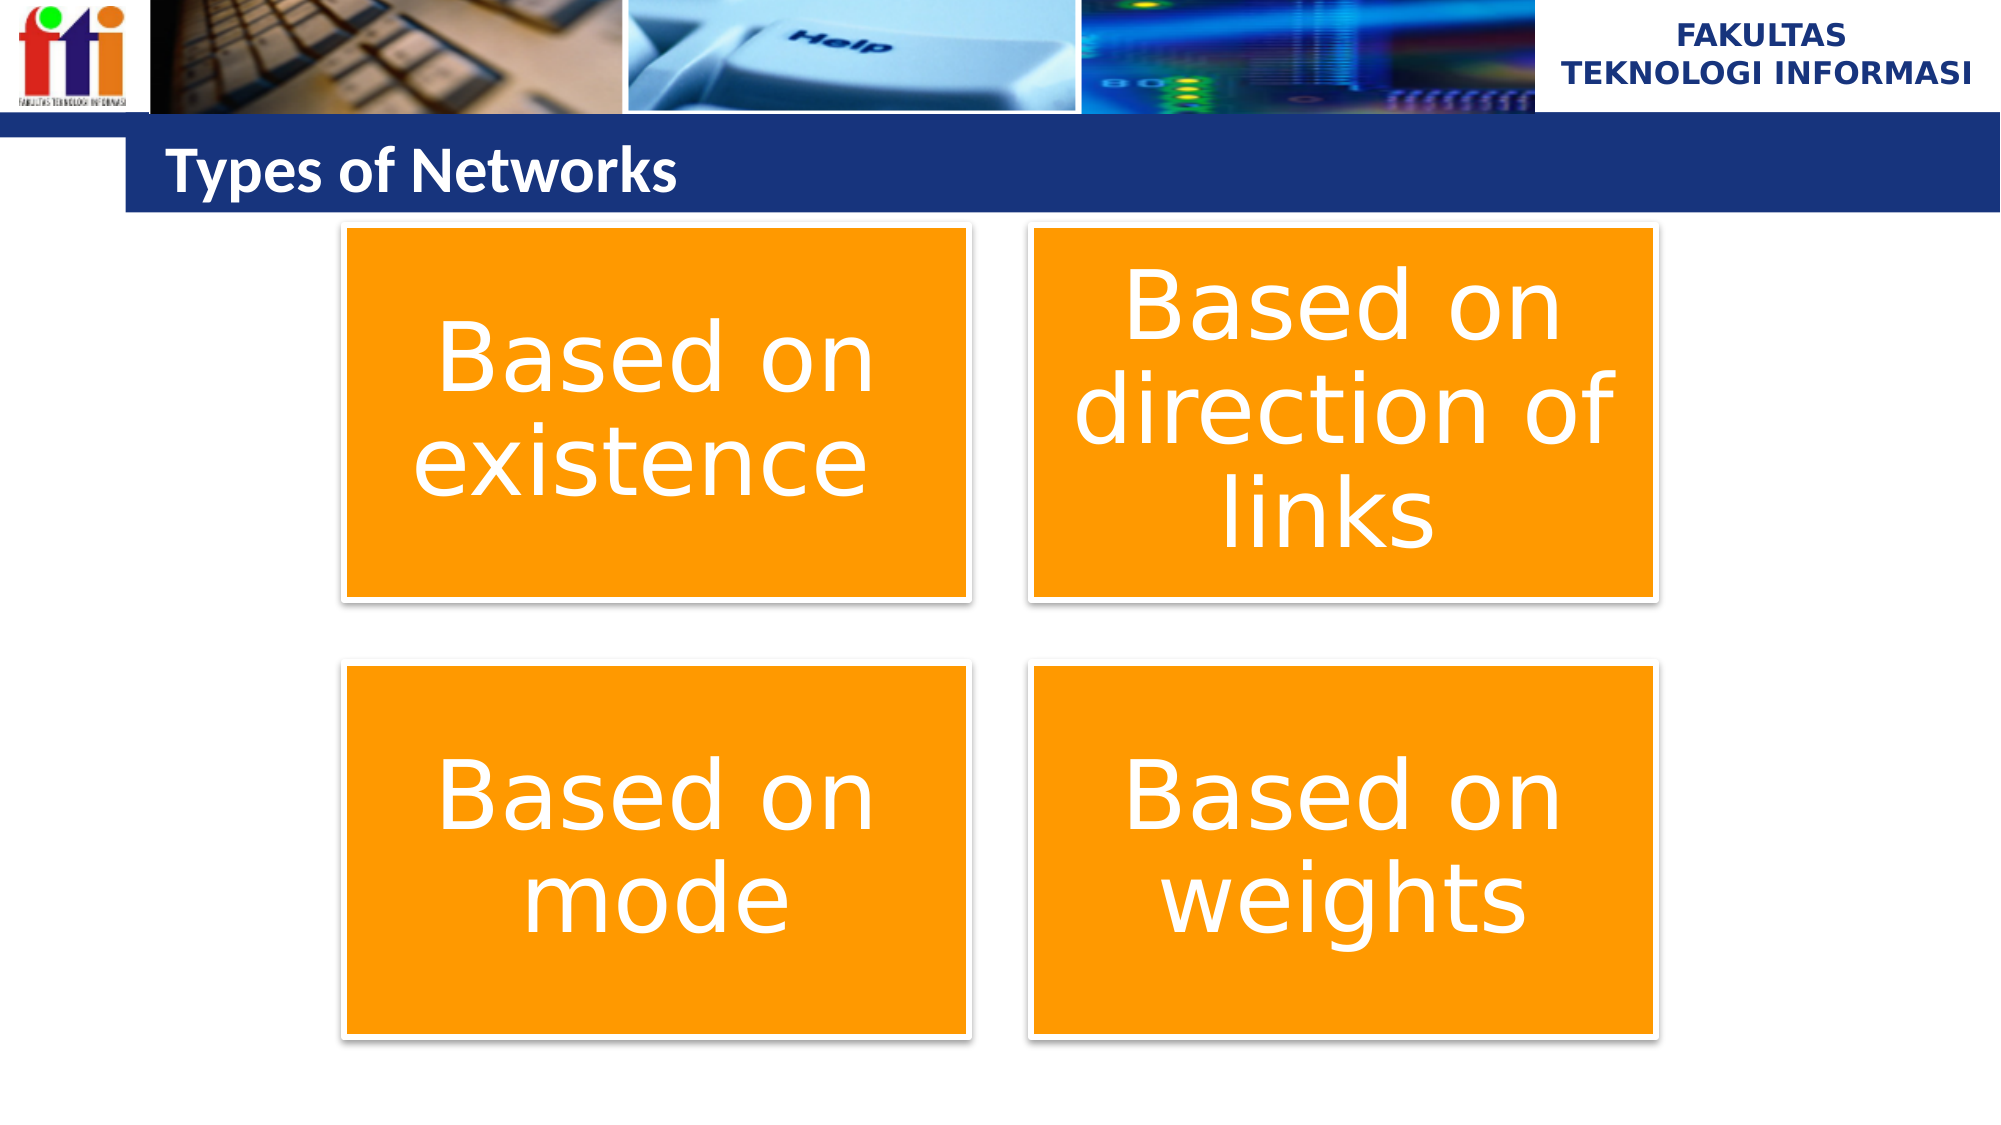

# Types of Networks
Based on existence
Based on direction of links
Based on mode
Based on weights